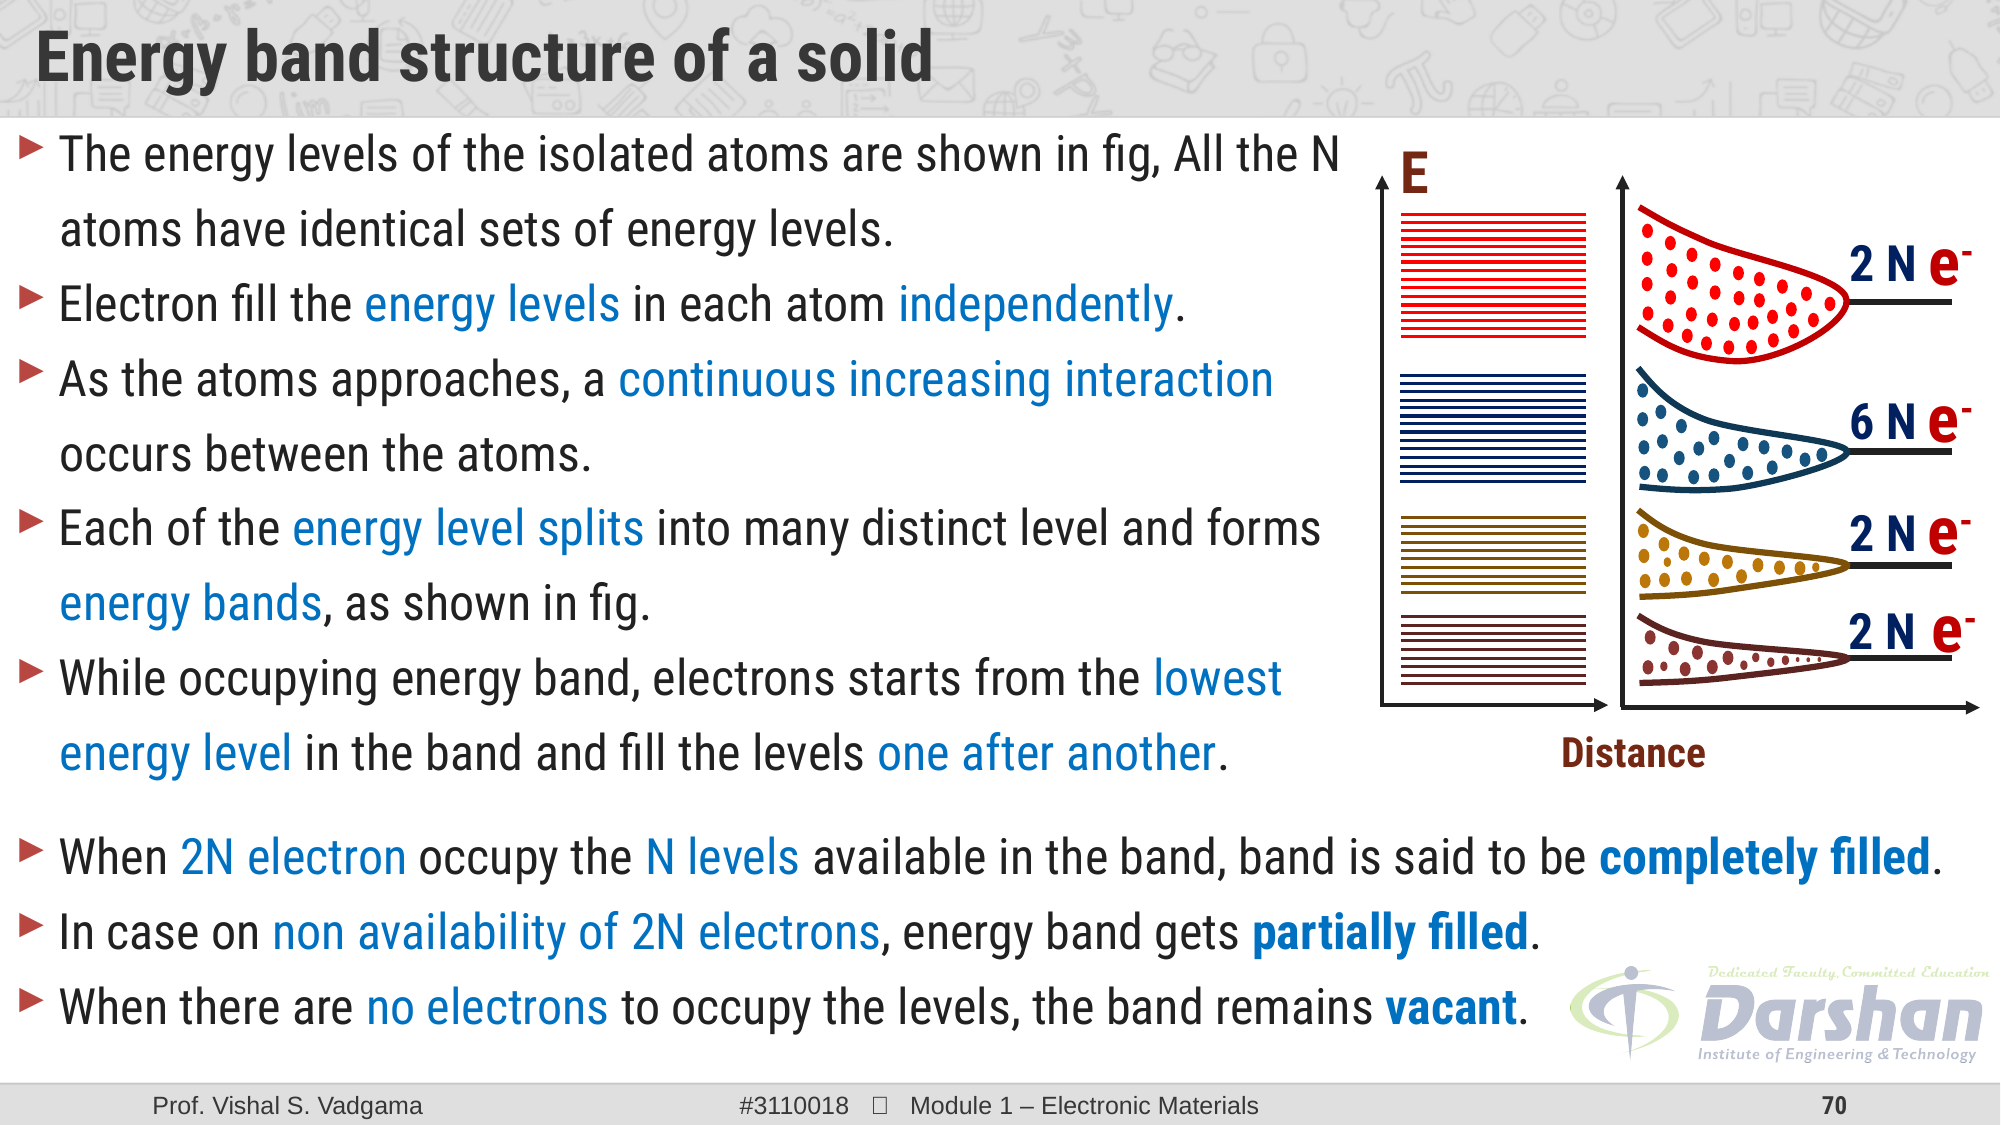

# Energy band structure of a solid
The energy levels of the isolated atoms are shown in fig, All the N
atoms have identical sets of energy levels.
Electron fill the energy levels in each atom independently.
As the atoms approaches, a continuous increasing interaction
occurs between the atoms.
Each of the energy level splits into many distinct level and forms
energy bands, as shown in fig.
While occupying energy band, electrons starts from the lowest
energy level in the band and fill the levels one after another.
E
Distance

e-
2 N
e-
6 N
e-
2 N
e-
2 N
When 2N electron occupy the N levels available in the band, band is said to be completely filled.
In case on non availability of 2N electrons, energy band gets partially filled.
When there are no electrons to occupy the levels, the band remains vacant.